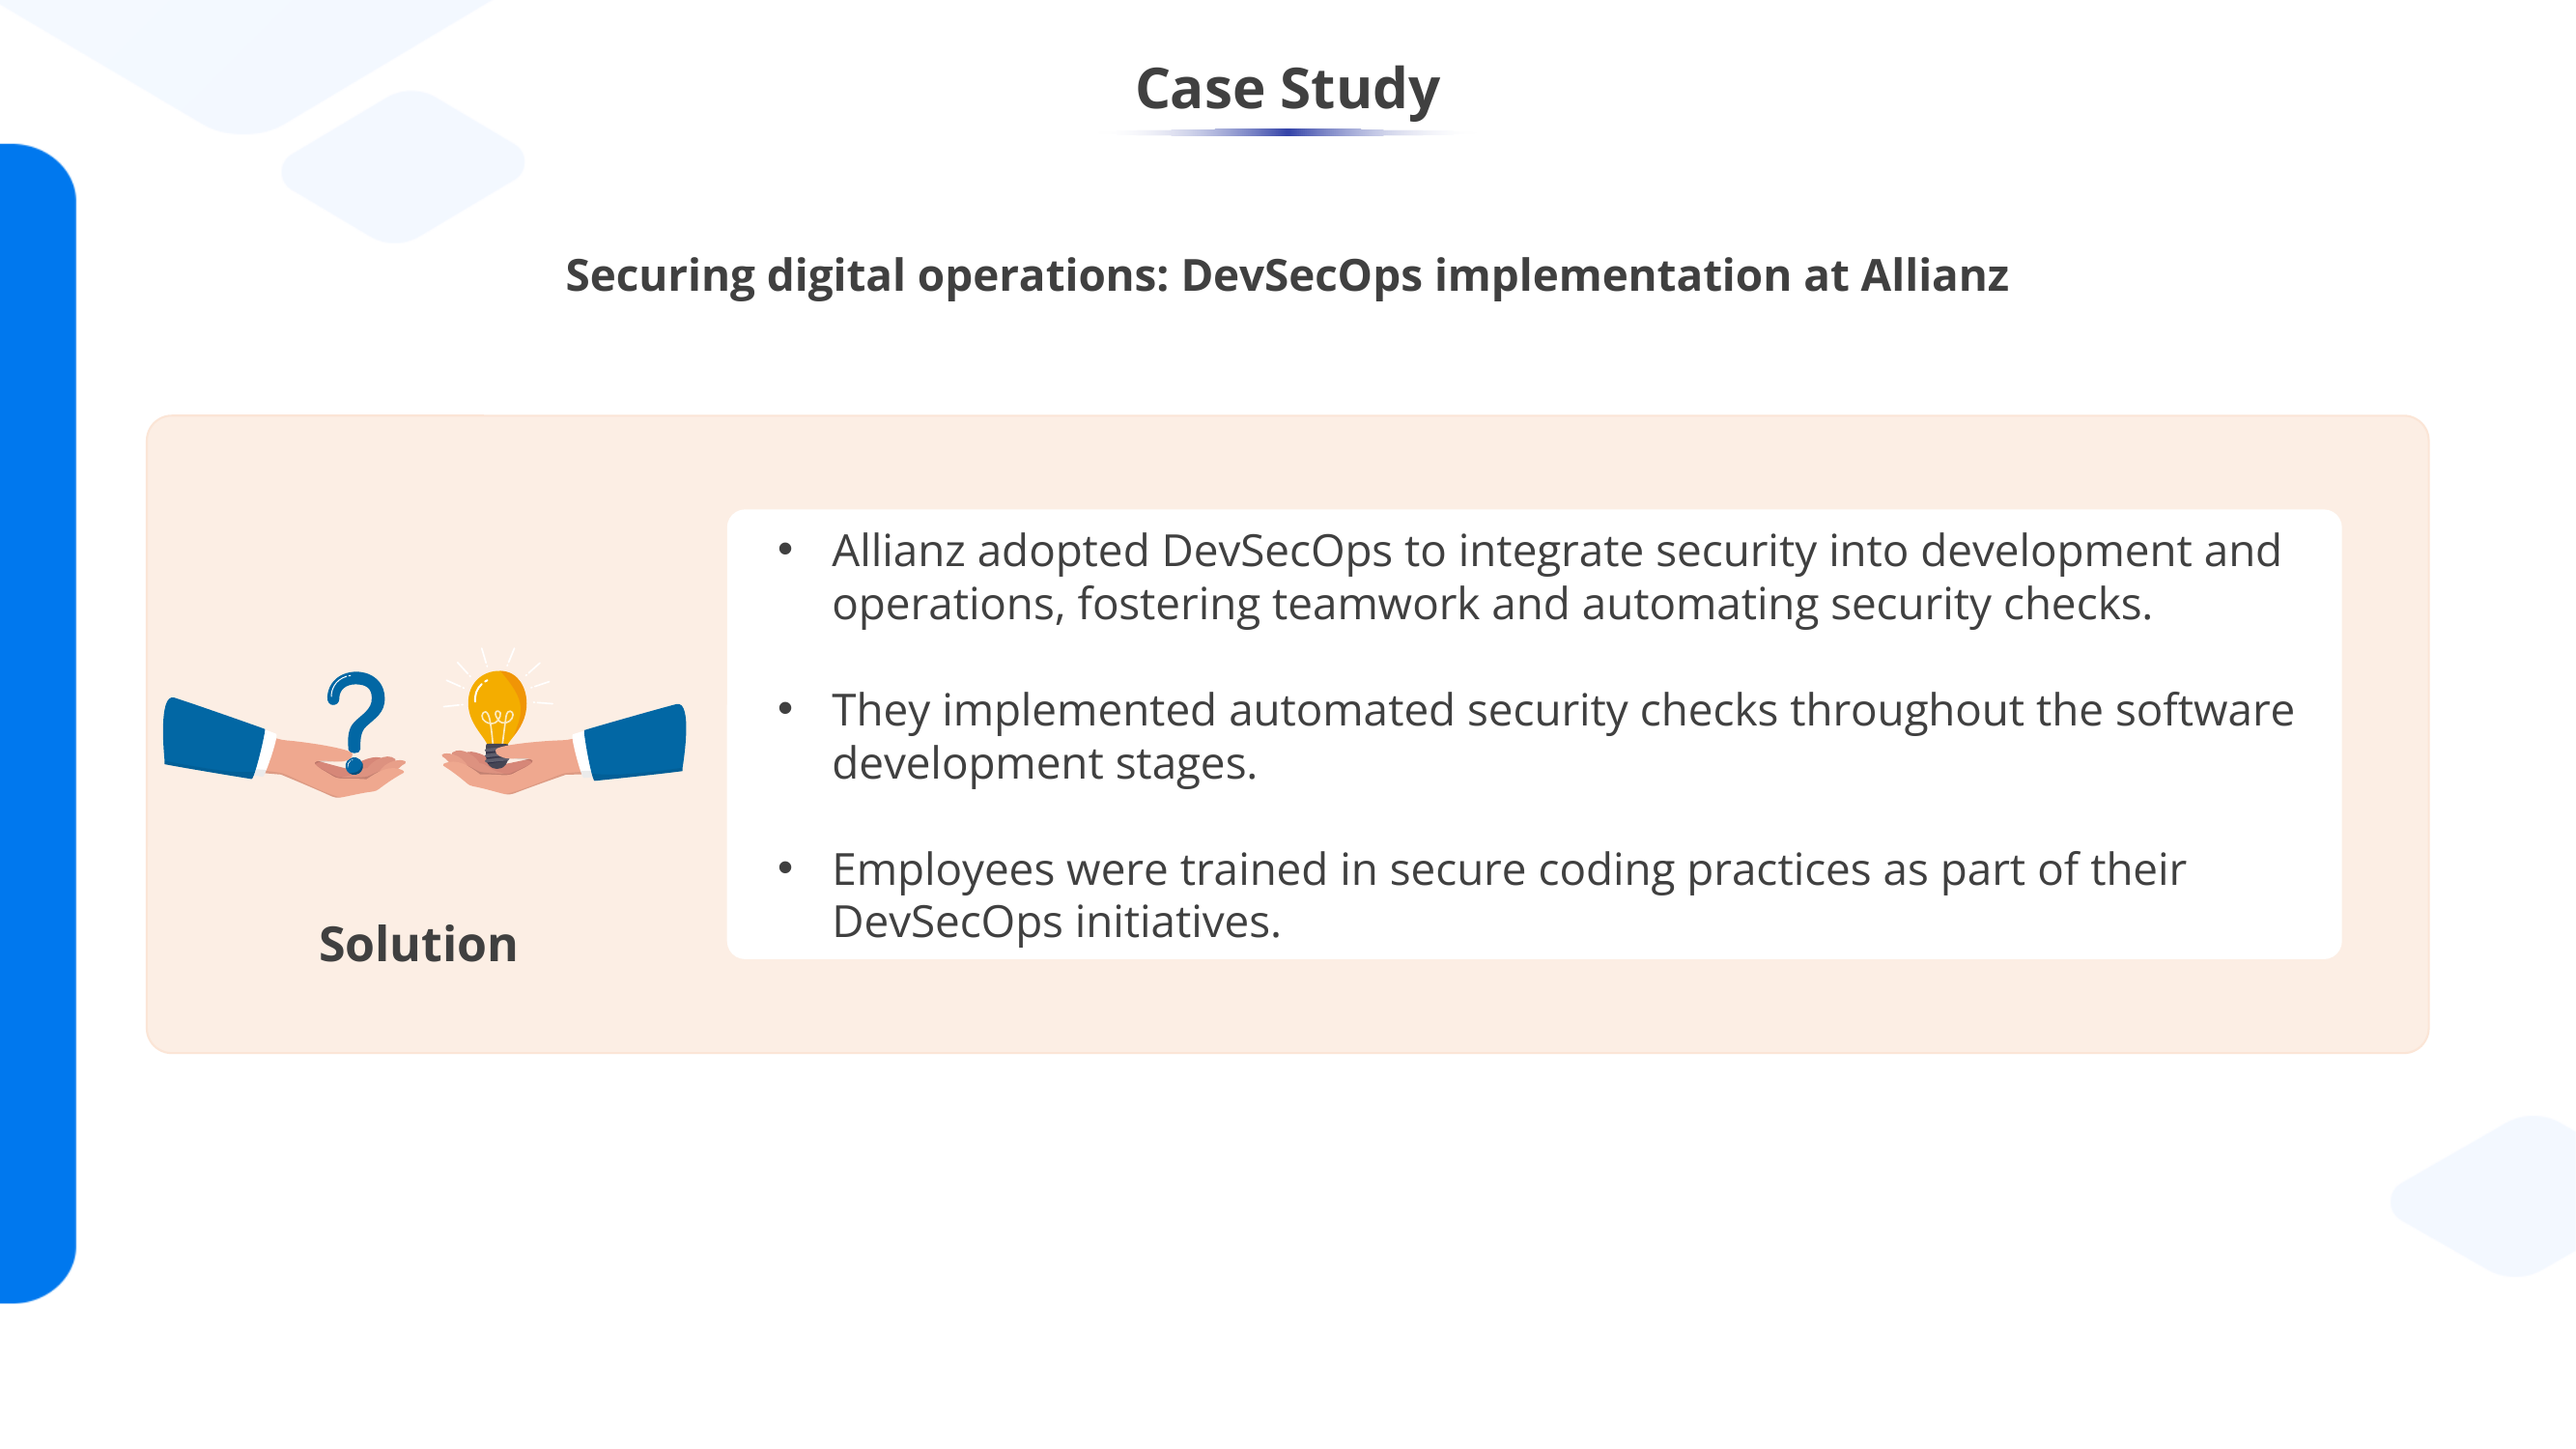

# Case Study

Securing digital operations: DevSecOps implementation at Allianz

Allianz adopted DevSecOps to integrate security into development and operations, fostering teamwork and automating security checks.

They implemented automated security checks throughout the software development stages.

Employees were trained in secure coding practices as part of their DevSecOps initiatives.

Solution